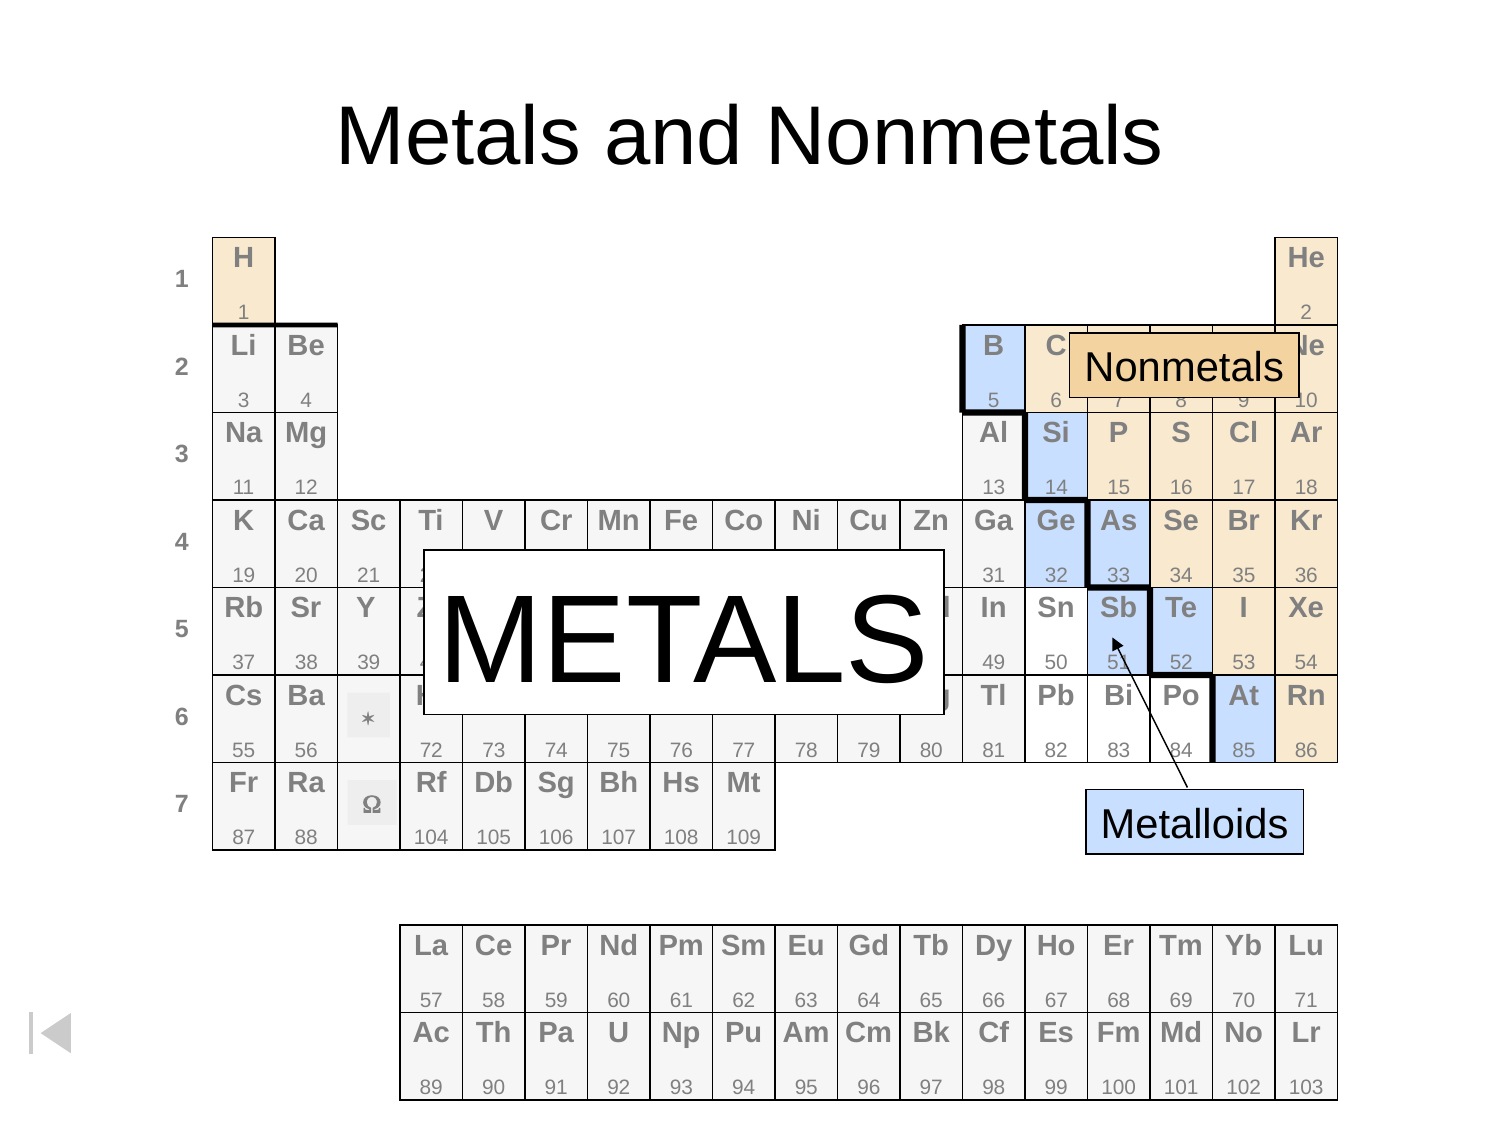

# Metals and Nonmetals
H

1
He

2
1
Li

3

Be

4
B

5

C

6
N

7
O

8
F

9
Ne

10
Nonmetals
2
Na

11
Mg

12
Al

13

Si

14

P

15
S

16
Cl

17
Ar

18
3
K

19
Ca

20
Sc

21
Ti

22
V

23
Cr

24
Mn

25
Fe

26
Co

27
Ni

28
Cu

29
Zn

30
Ga

31
Ge

32

As

33

Se

34
Br

35
Kr

36
4
METALS
Rb

37
Sr

38
Y

39
Zr

40
Nb

41
Mo

42
Tc

43
Ru

44
Rh

45
Pd

46
Ag

47
Cd

48
In

49
Sn

50
Sb

51

Te

52

I

53
Xe

54
5

Metalloids
Cs

55
Ba

56

Hf

72
Ta

73
W

74
Re

75
Os

76
Ir

77
Pt

78
Au

79
Hg

80
Tl

81
Pb

82
Bi

83
Po

84

At

85

Rn

86
∗
6
Fr

87
Ra

88

Rf

104
Db

105
Sg

106
Bh

107
Hs

108
Mt

109
Ω
7
La

57
Ce

58
Pr

59
Nd

60
Pm

61
Sm

62
Eu

63
Gd

64
Tb

65
Dy

66
Ho

67
Er

68
Tm

69
Yb

70
Lu

71

Ac

89
Th

90
Pa

91
U

92
Np

93
Pu

94
Am

95
Cm

96
Bk

97
Cf

98
Es

99
Fm

100
Md

101
No

102
Lr

103